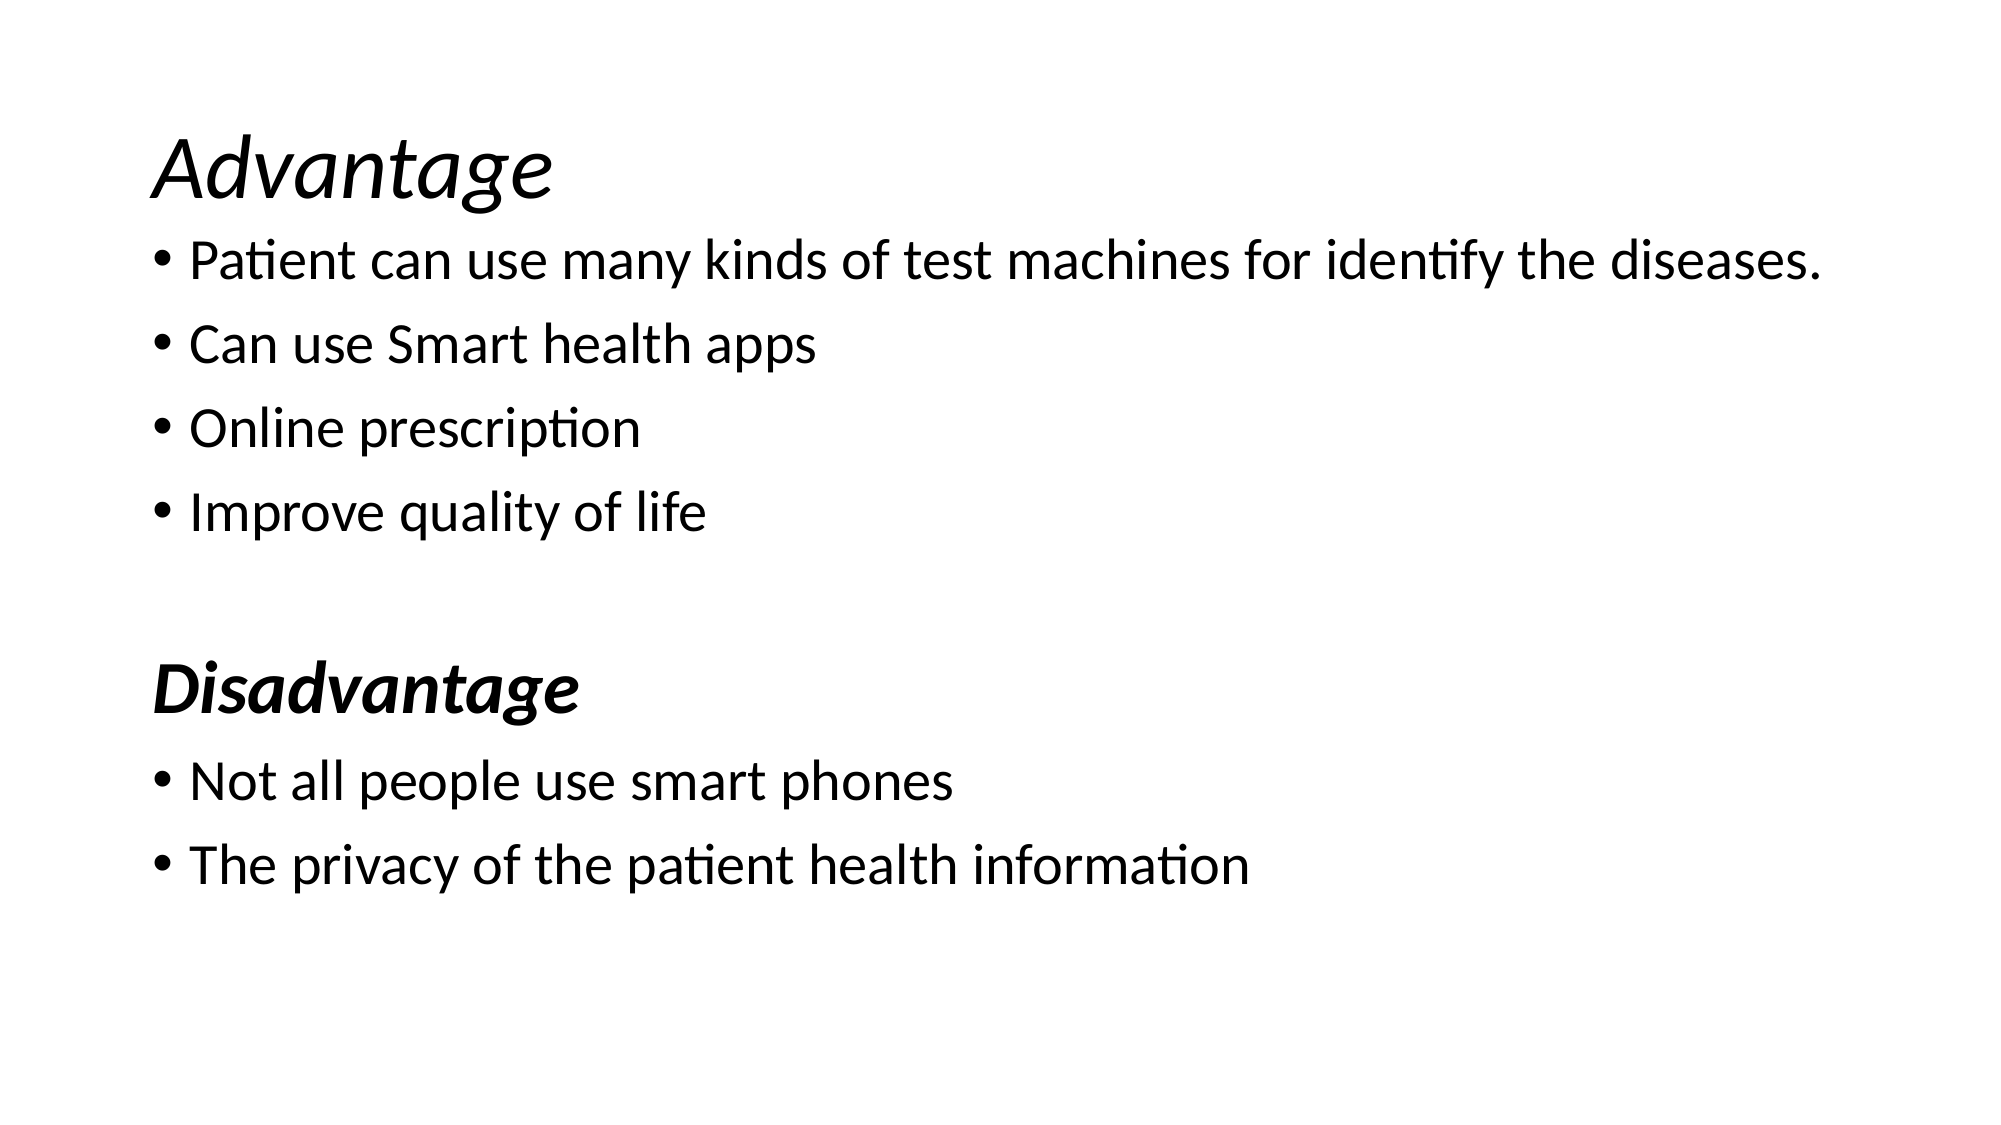

# Advantage
Patient can use many kinds of test machines for identify the diseases.
Can use Smart health apps
Online prescription
Improve quality of life

Disadvantage
Not all people use smart phones
The privacy of the patient health information